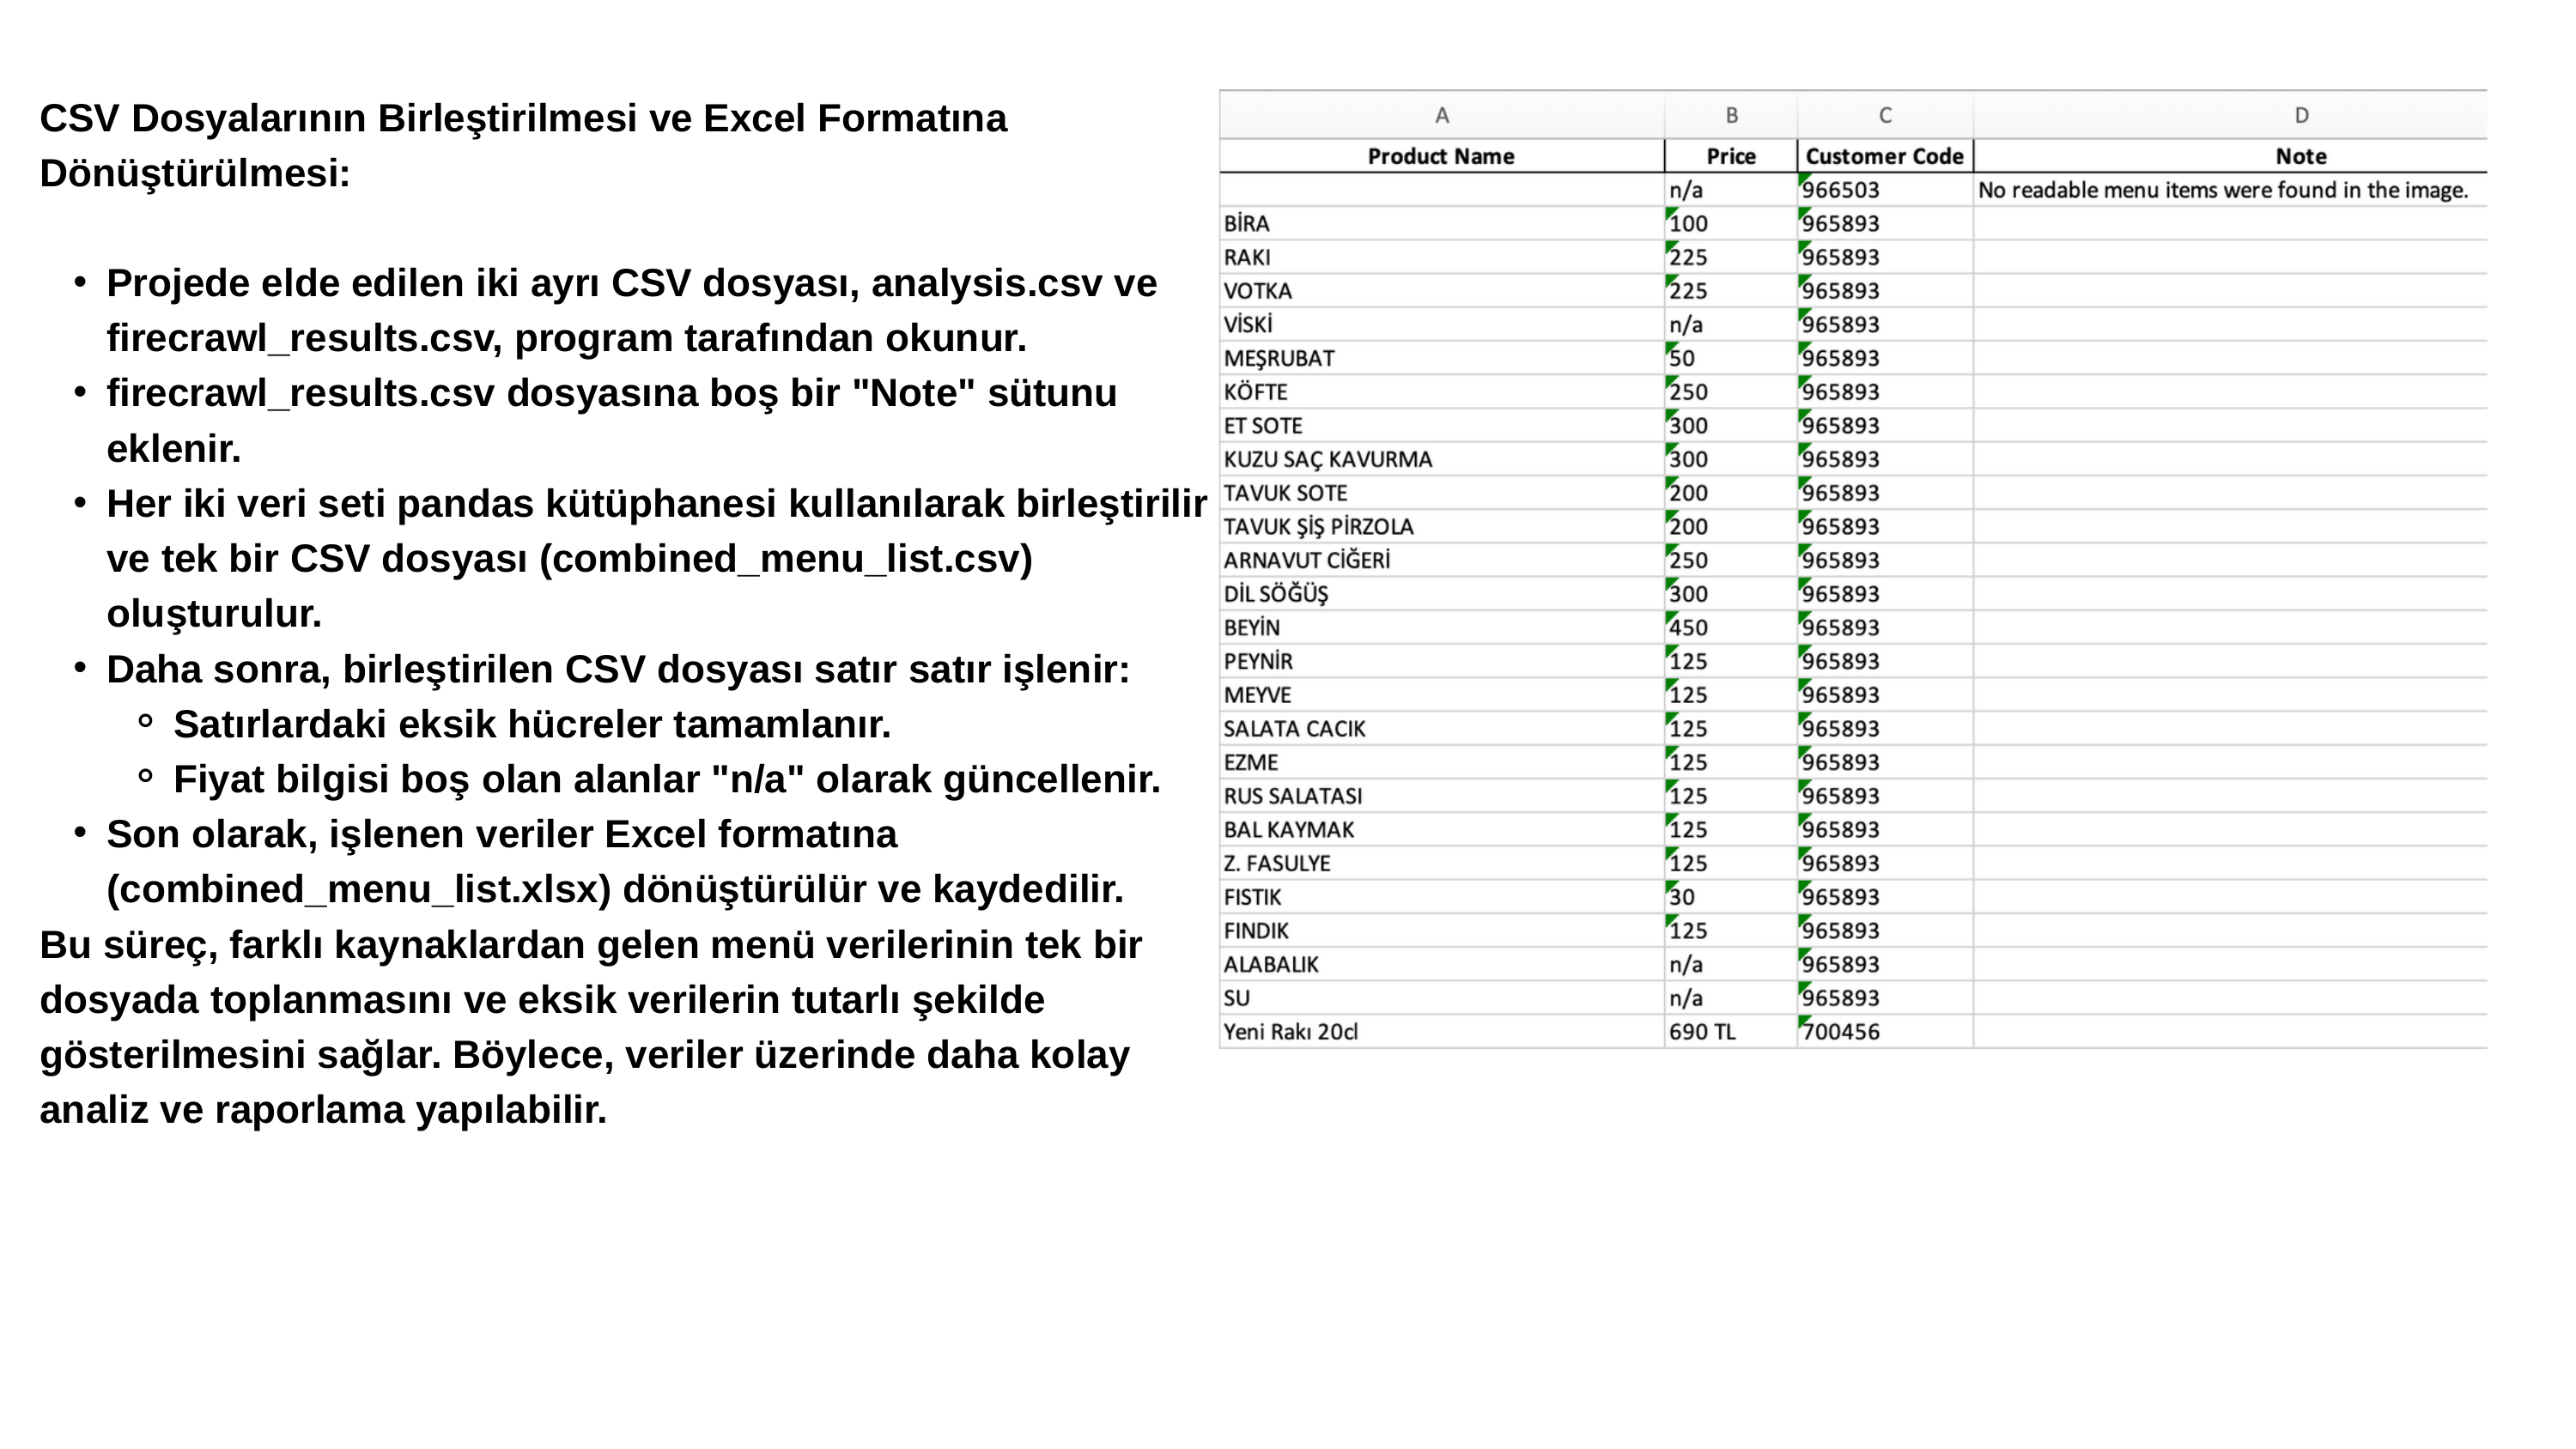

CSV Dosyalarının Birleştirilmesi ve Excel Formatına Dönüştürülmesi:

Projede elde edilen iki ayrı CSV dosyası, analysis.csv ve firecrawl_results.csv, program tarafından okunur.
firecrawl_results.csv dosyasına boş bir "Note" sütunu eklenir.
Her iki veri seti pandas kütüphanesi kullanılarak birleştirilir ve tek bir CSV dosyası (combined_menu_list.csv) oluşturulur.
Daha sonra, birleştirilen CSV dosyası satır satır işlenir:
Satırlardaki eksik hücreler tamamlanır.
Fiyat bilgisi boş olan alanlar "n/a" olarak güncellenir.
Son olarak, işlenen veriler Excel formatına (combined_menu_list.xlsx) dönüştürülür ve kaydedilir.
Bu süreç, farklı kaynaklardan gelen menü verilerinin tek bir dosyada toplanmasını ve eksik verilerin tutarlı şekilde gösterilmesini sağlar. Böylece, veriler üzerinde daha kolay analiz ve raporlama yapılabilir.